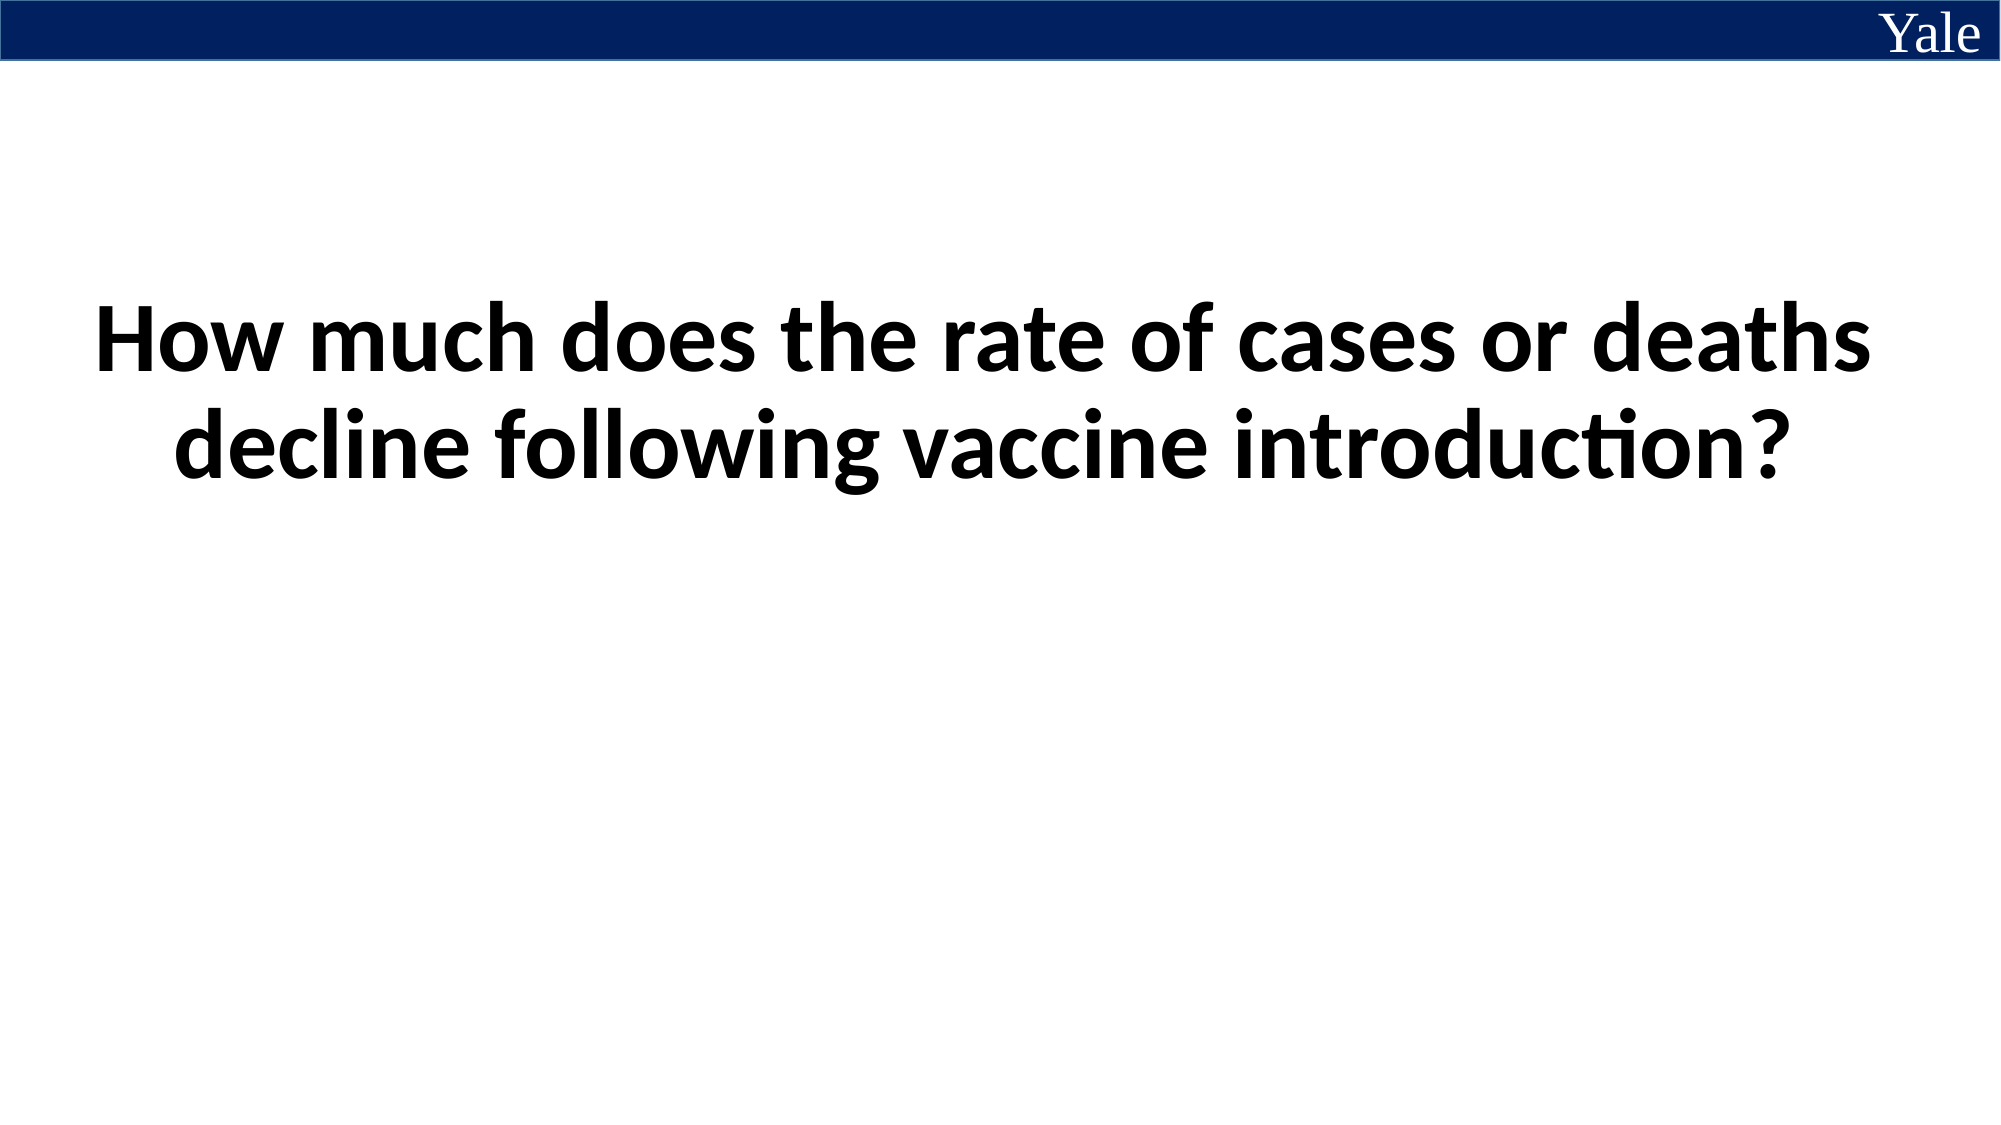

#
How much does the rate of cases or deaths decline following vaccine introduction?